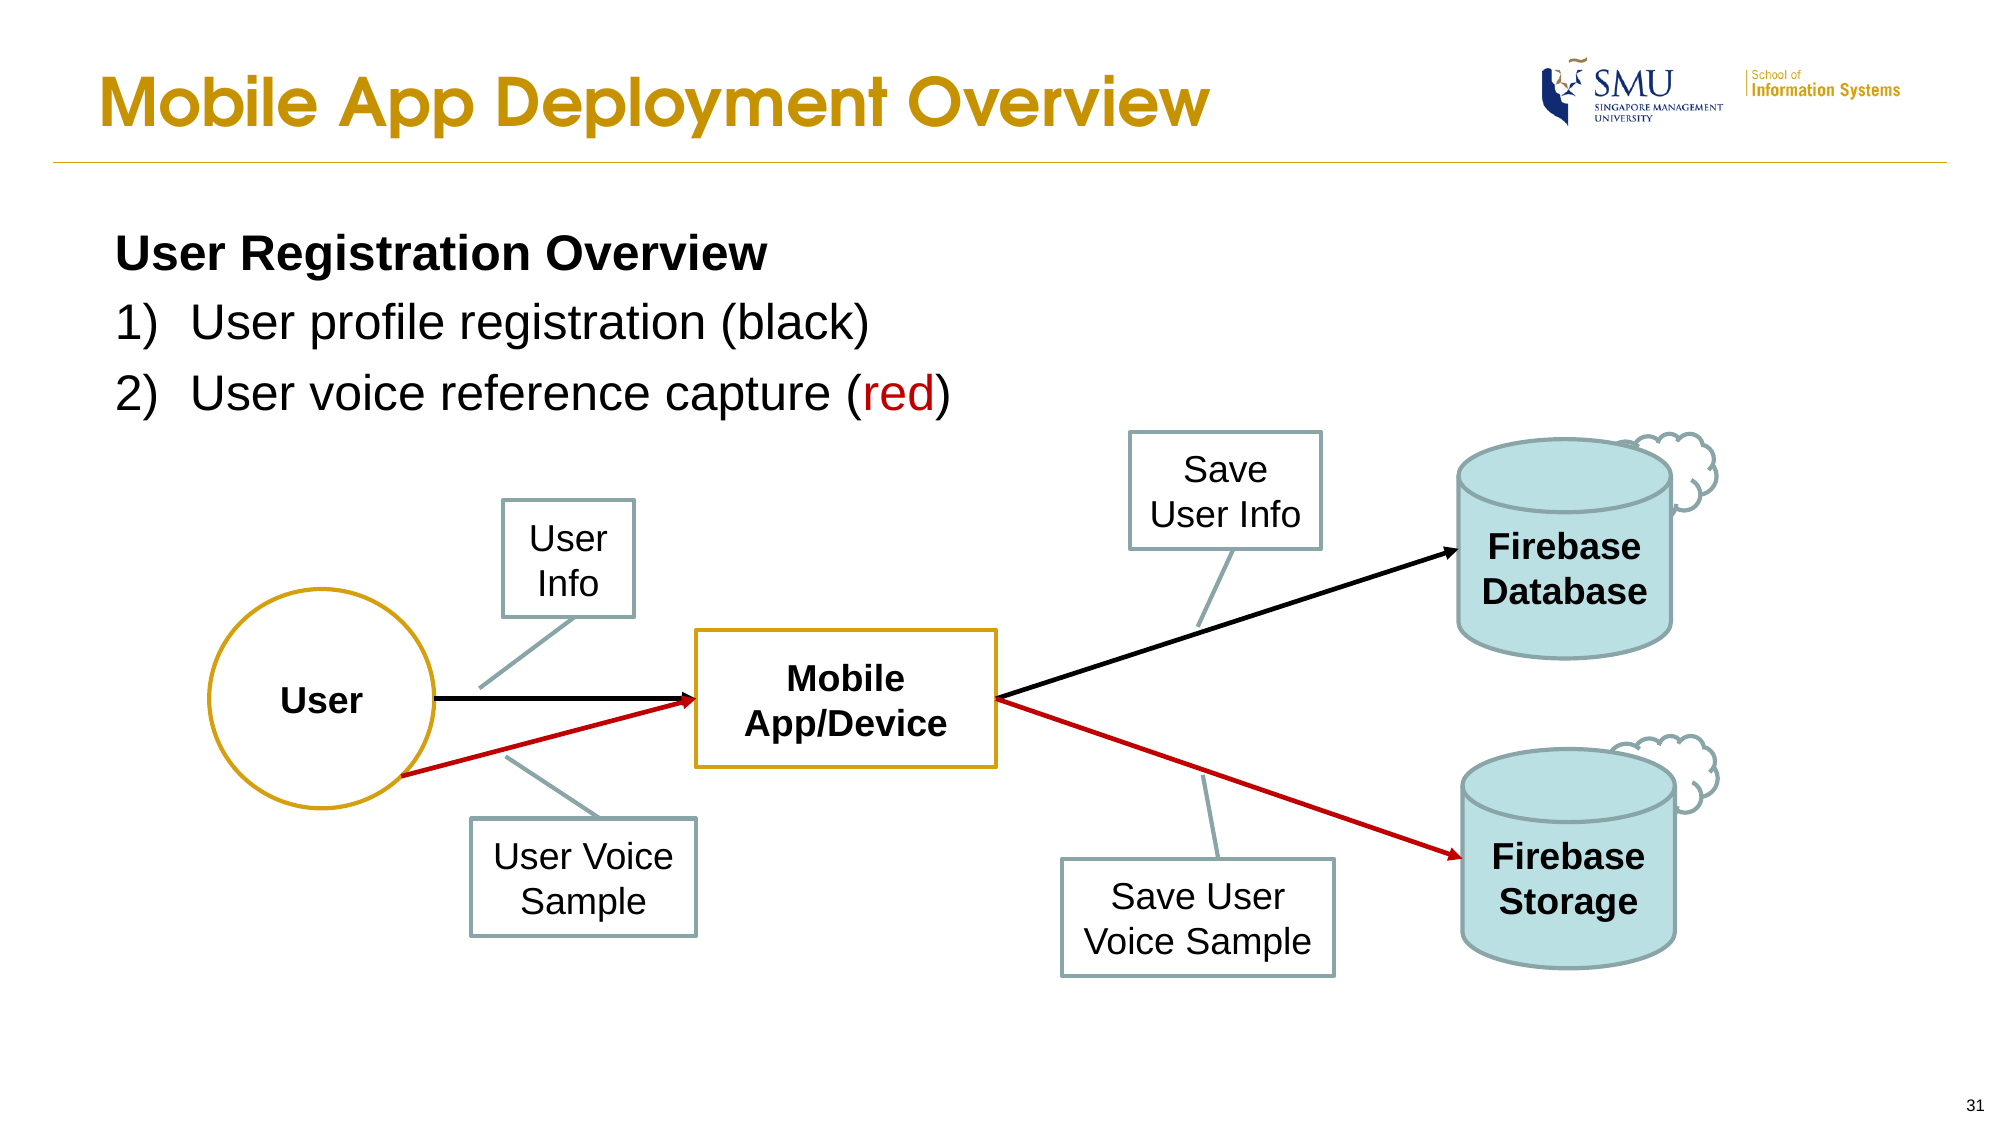

# Mobile App Deployment Overview
User Registration Overview
User profile registration (black)
User voice reference capture (red)
Save User Info
Firebase
Database
User Info
User
Mobile App/Device
Firebase
Storage
User Voice Sample
Save User Voice Sample

31